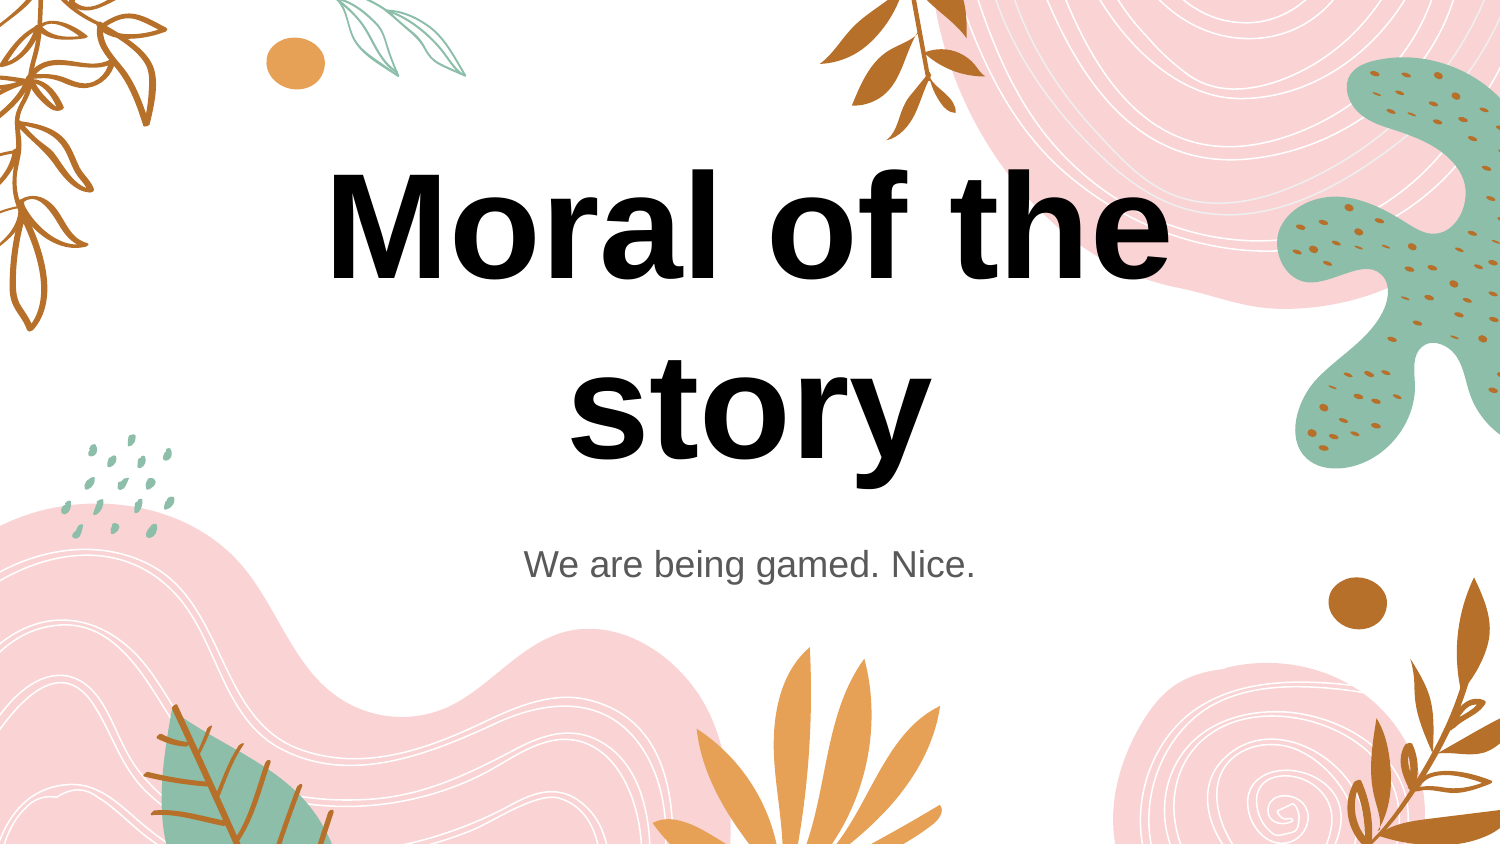

# Moral of the story
We are being gamed. Nice.